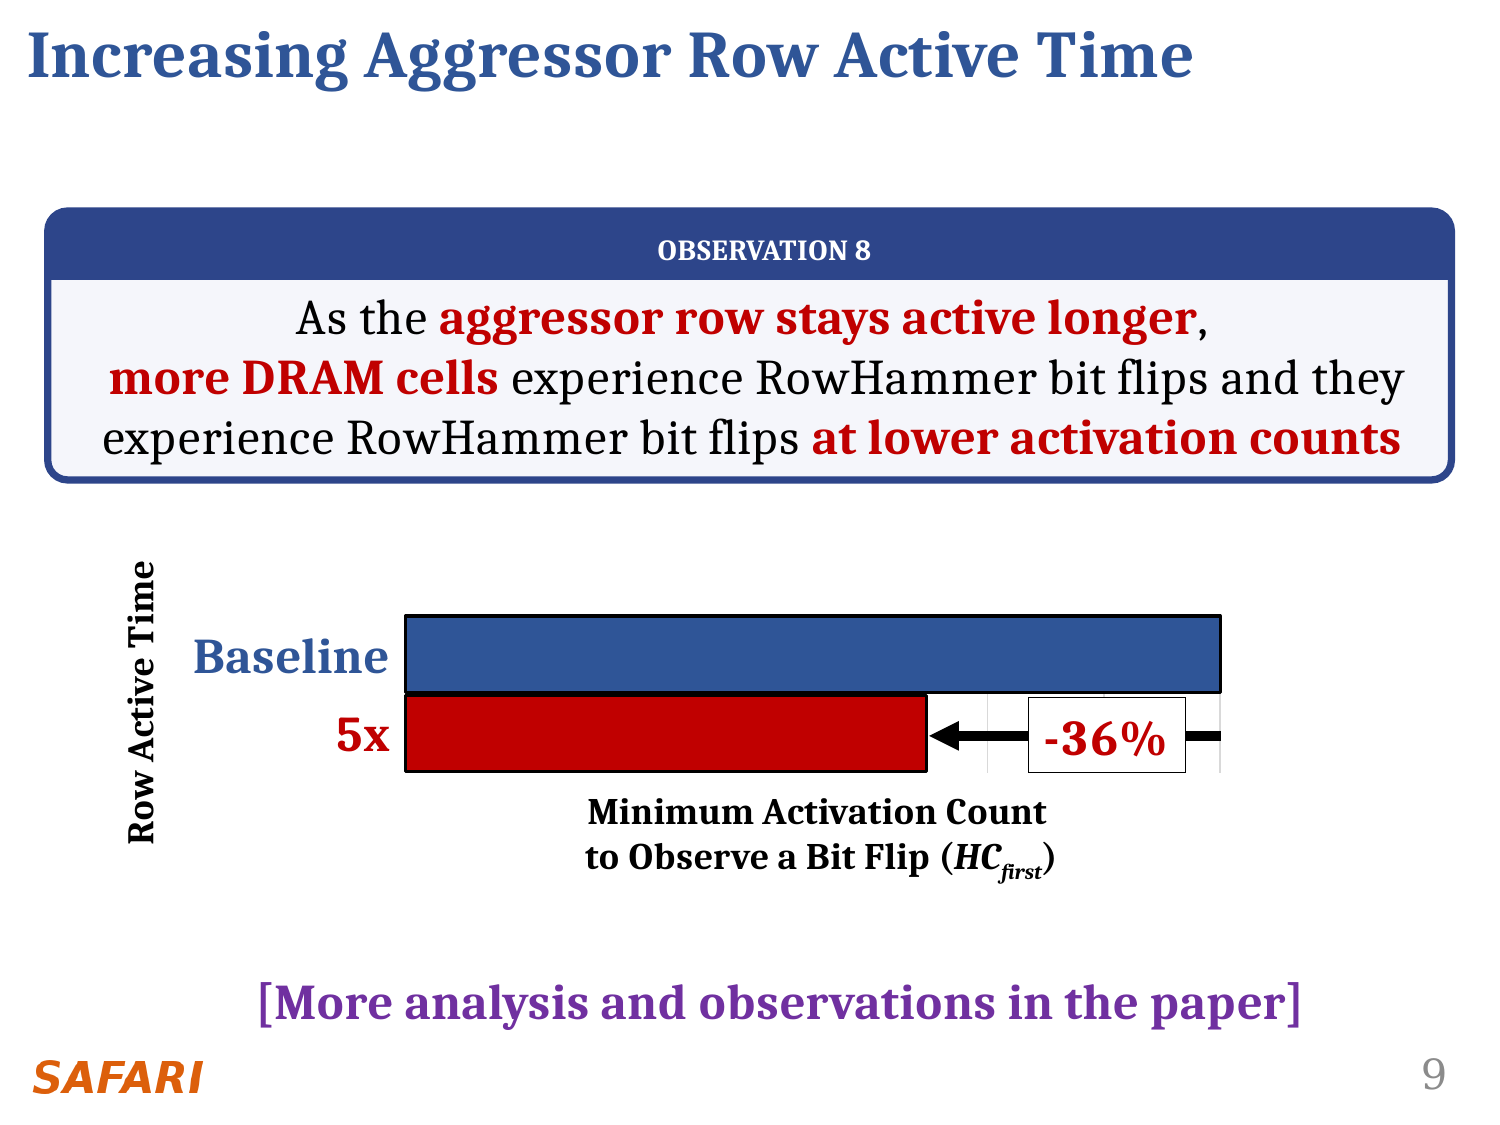

# Increasing Aggressor Row Active Time

OBSERVATION 8
As the aggressor row stays active longer,
more DRAM cells experience RowHammer bit flips and they experience RowHammer bit flips at lower activation counts

### Chart

| Category | 2014 | 2020 |
|---|---|---|
| The Min. ACT Count to Observe Bit Flips | 89.6 | 140.0 |
Baseline
5x
Row Active Time
Minimum Activation Count
to Observe a Bit Flip (HCfirst)
-36%
[More analysis and observations in the paper]